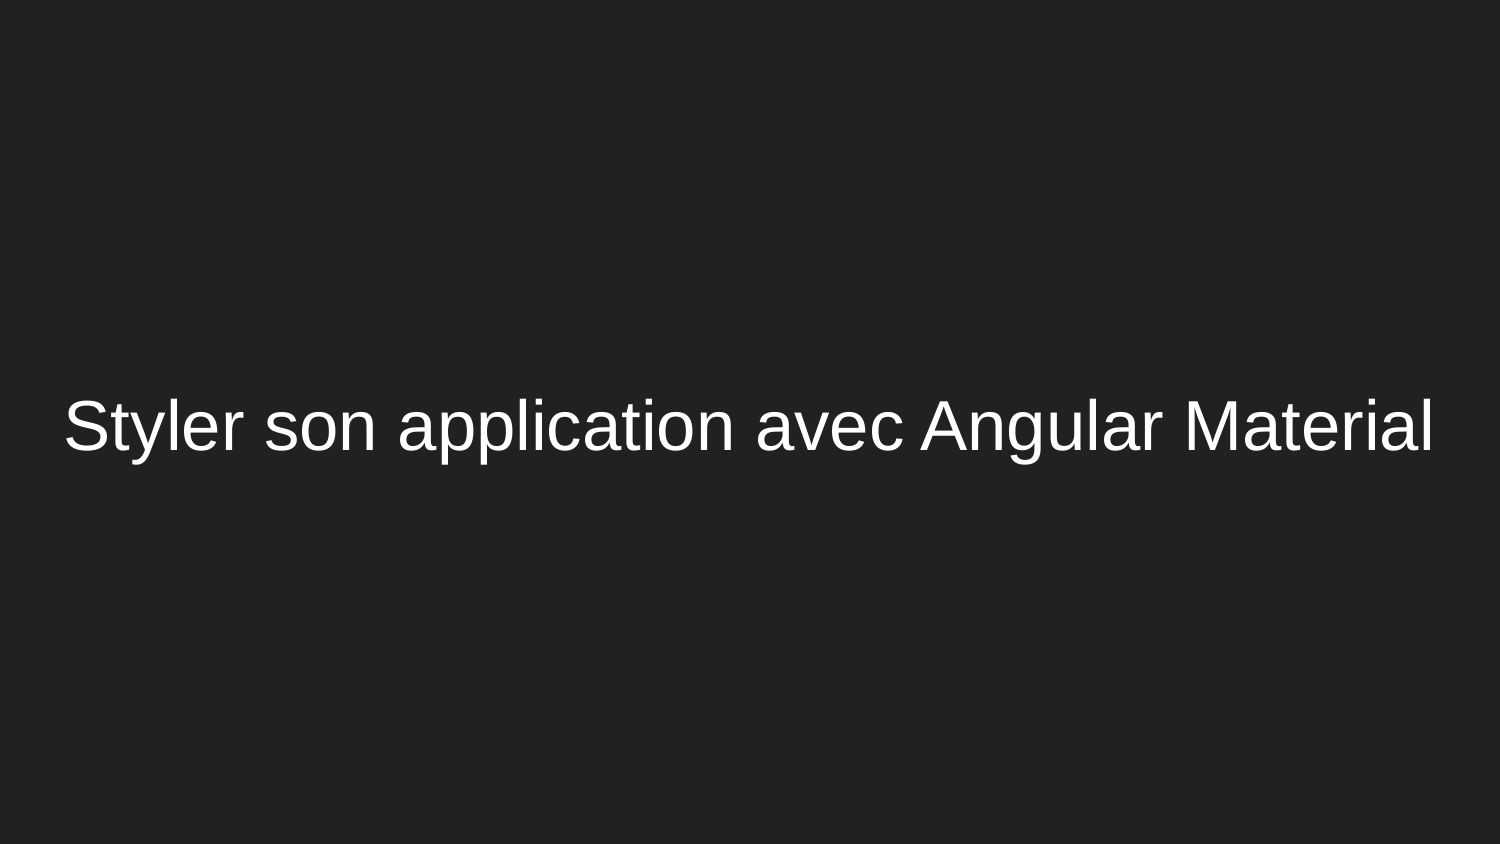

# Styler son application avec Angular Material